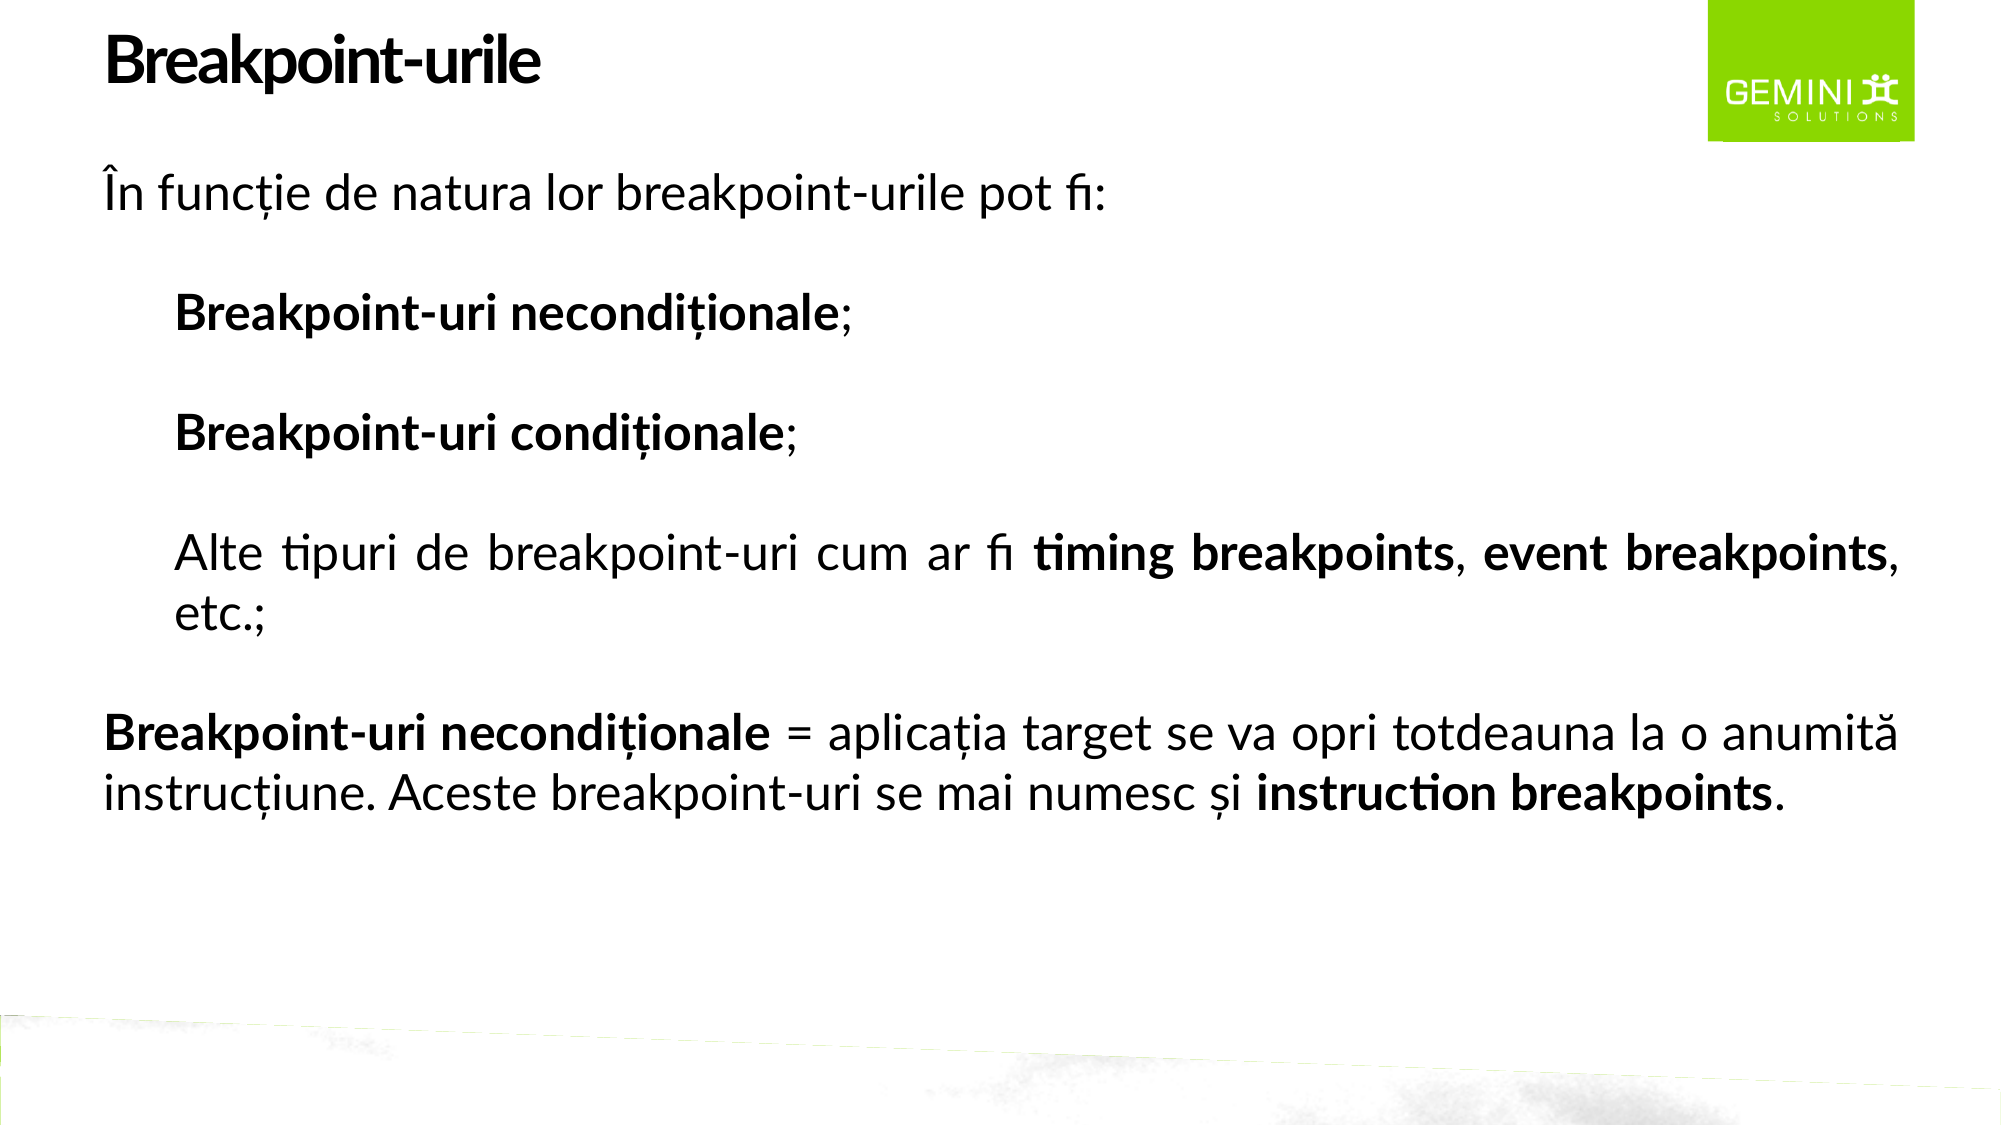

Breakpoint-urile

În funcție de natura lor breakpoint-urile pot fi:

Breakpoint-uri necondiționale;

Breakpoint-uri condiționale;

Alte tipuri de breakpoint-uri cum ar fi timing breakpoints, event breakpoints, etc.;

Breakpoint-uri necondiționale = aplicația target se va opri totdeauna la o anumită instrucțiune. Aceste breakpoint-uri se mai numesc și instruction breakpoints.
GEMINI SOLUTIONS – MAKING SOFTWARE HAPPEN